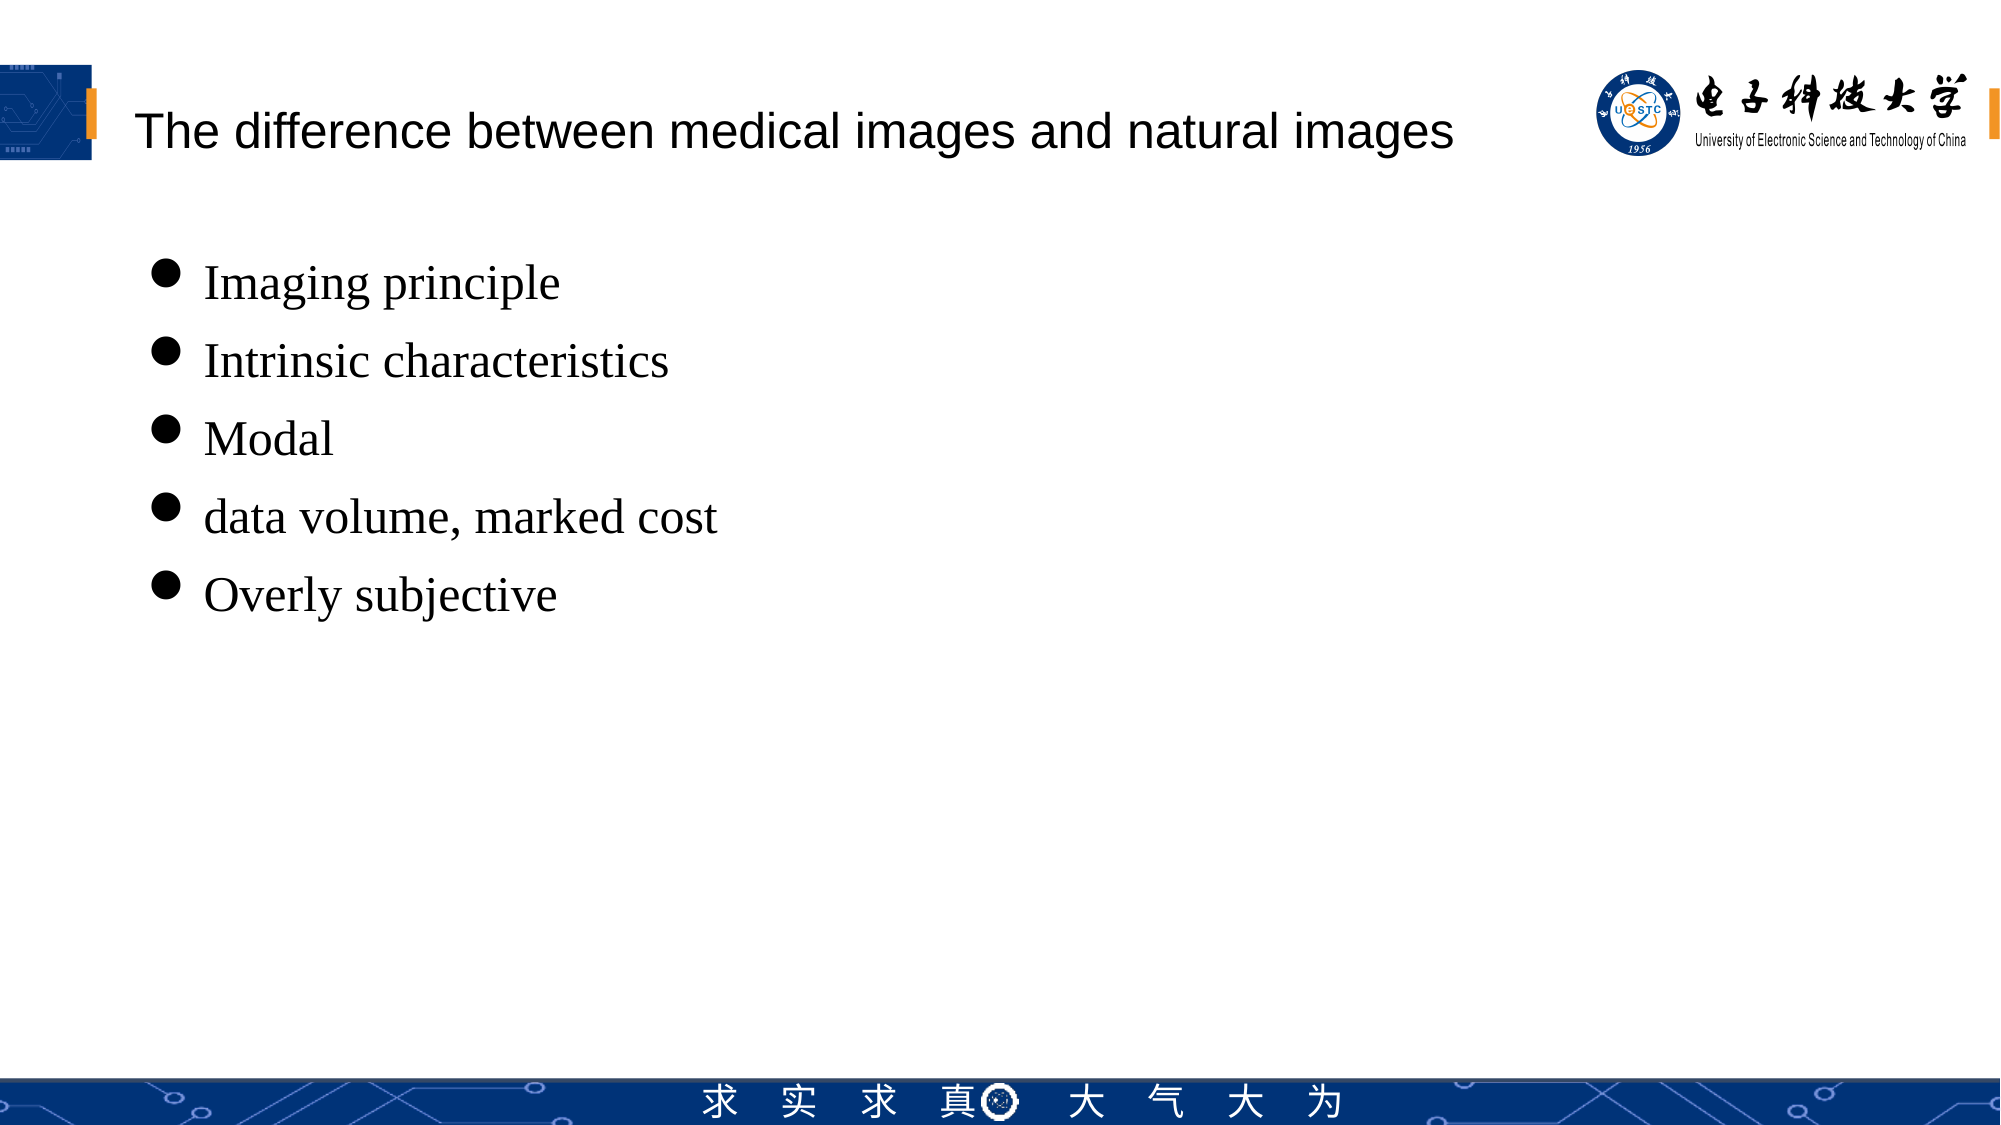

The difference between medical images and natural images
Imaging principle
Intrinsic characteristics
Modal
data volume, marked cost
Overly subjective